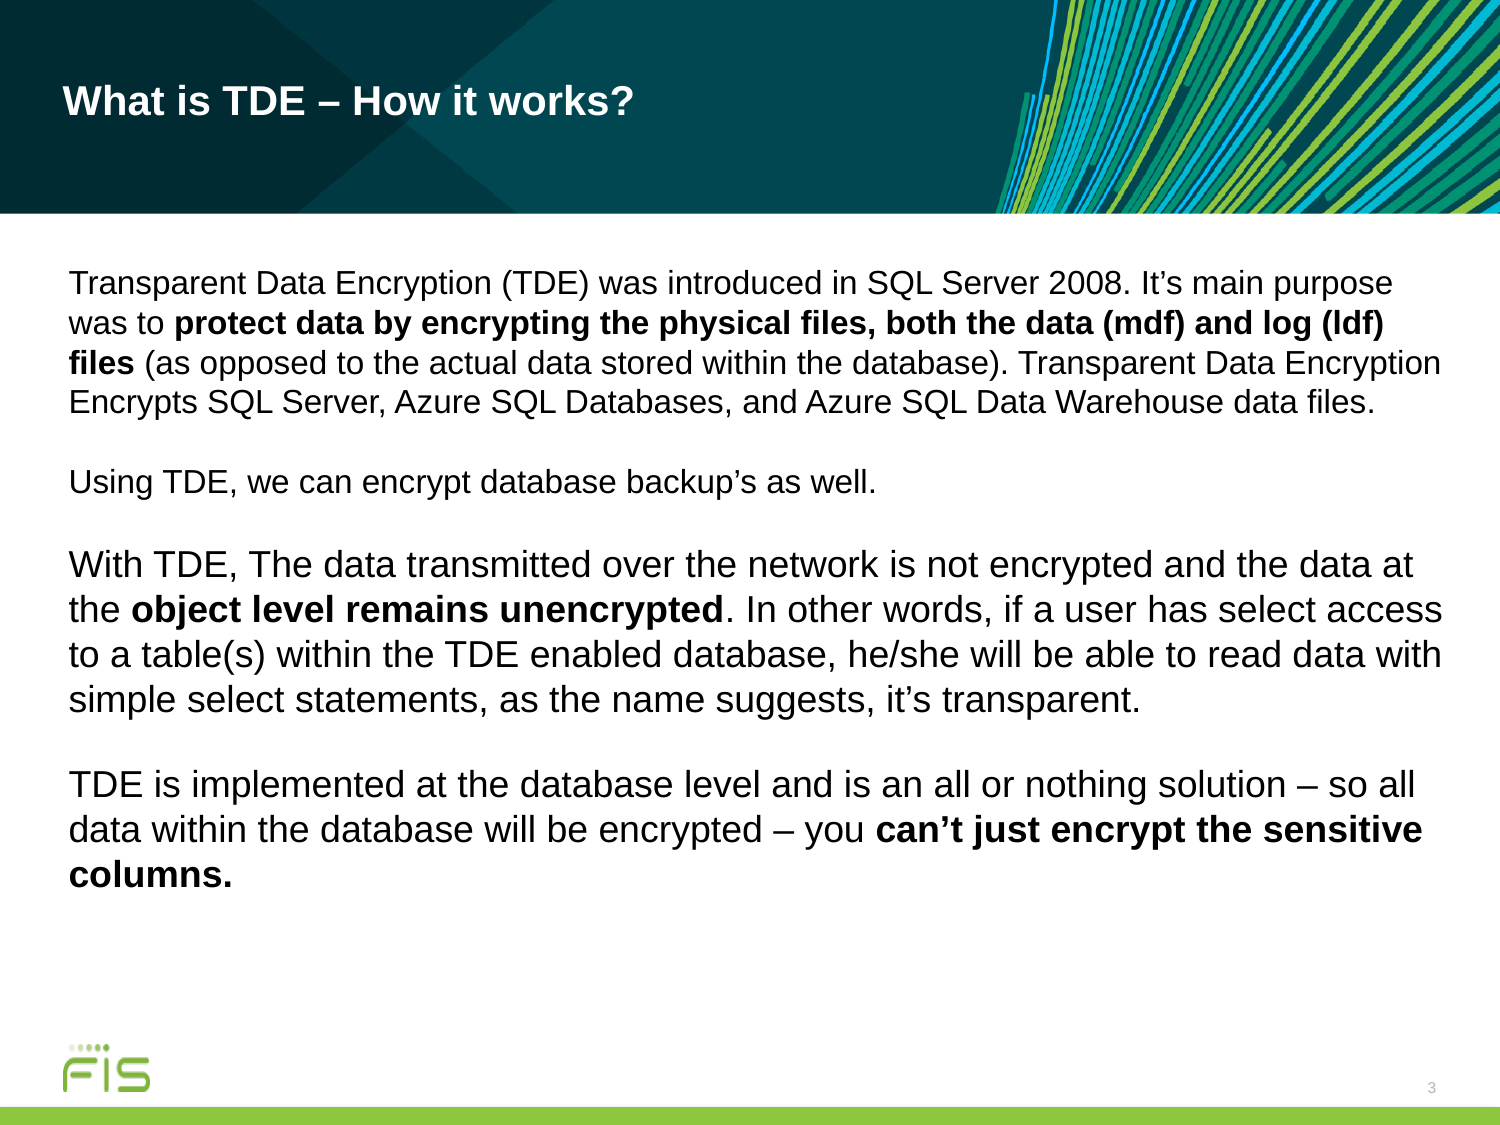

# What is TDE – How it works?
Transparent Data Encryption (TDE) was introduced in SQL Server 2008. It’s main purpose was to protect data by encrypting the physical files, both the data (mdf) and log (ldf) files (as opposed to the actual data stored within the database). Transparent Data Encryption Encrypts SQL Server, Azure SQL Databases, and Azure SQL Data Warehouse data files.

Using TDE, we can encrypt database backup’s as well.

With TDE, The data transmitted over the network is not encrypted and the data at the object level remains unencrypted. In other words, if a user has select access to a table(s) within the TDE enabled database, he/she will be able to read data with simple select statements, as the name suggests, it’s transparent.

TDE is implemented at the database level and is an all or nothing solution – so all data within the database will be encrypted – you can’t just encrypt the sensitive columns.
3